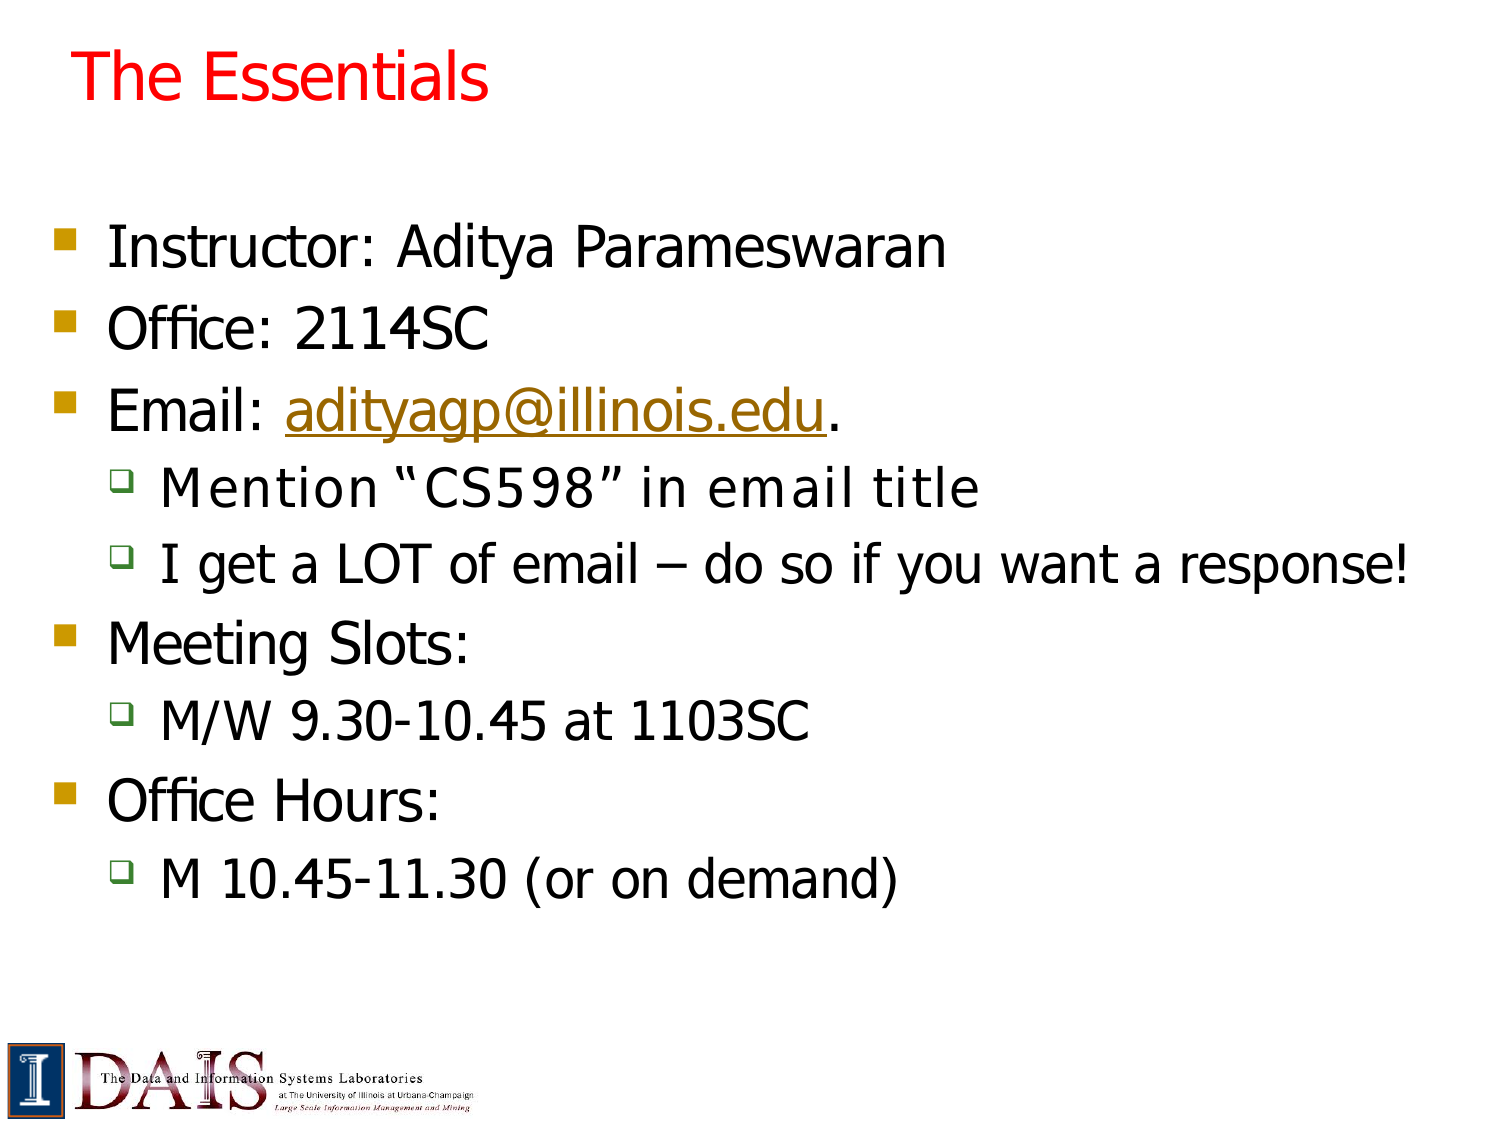

# The Essentials
Instructor: Aditya Parameswaran
Office: 2114SC
Email: adityagp@illinois.edu.
Mention “CS598” in email title
I get a LOT of email – do so if you want a response!
Meeting Slots:
M/W 9.30-10.45 at 1103SC
Office Hours:
M 10.45-11.30 (or on demand)